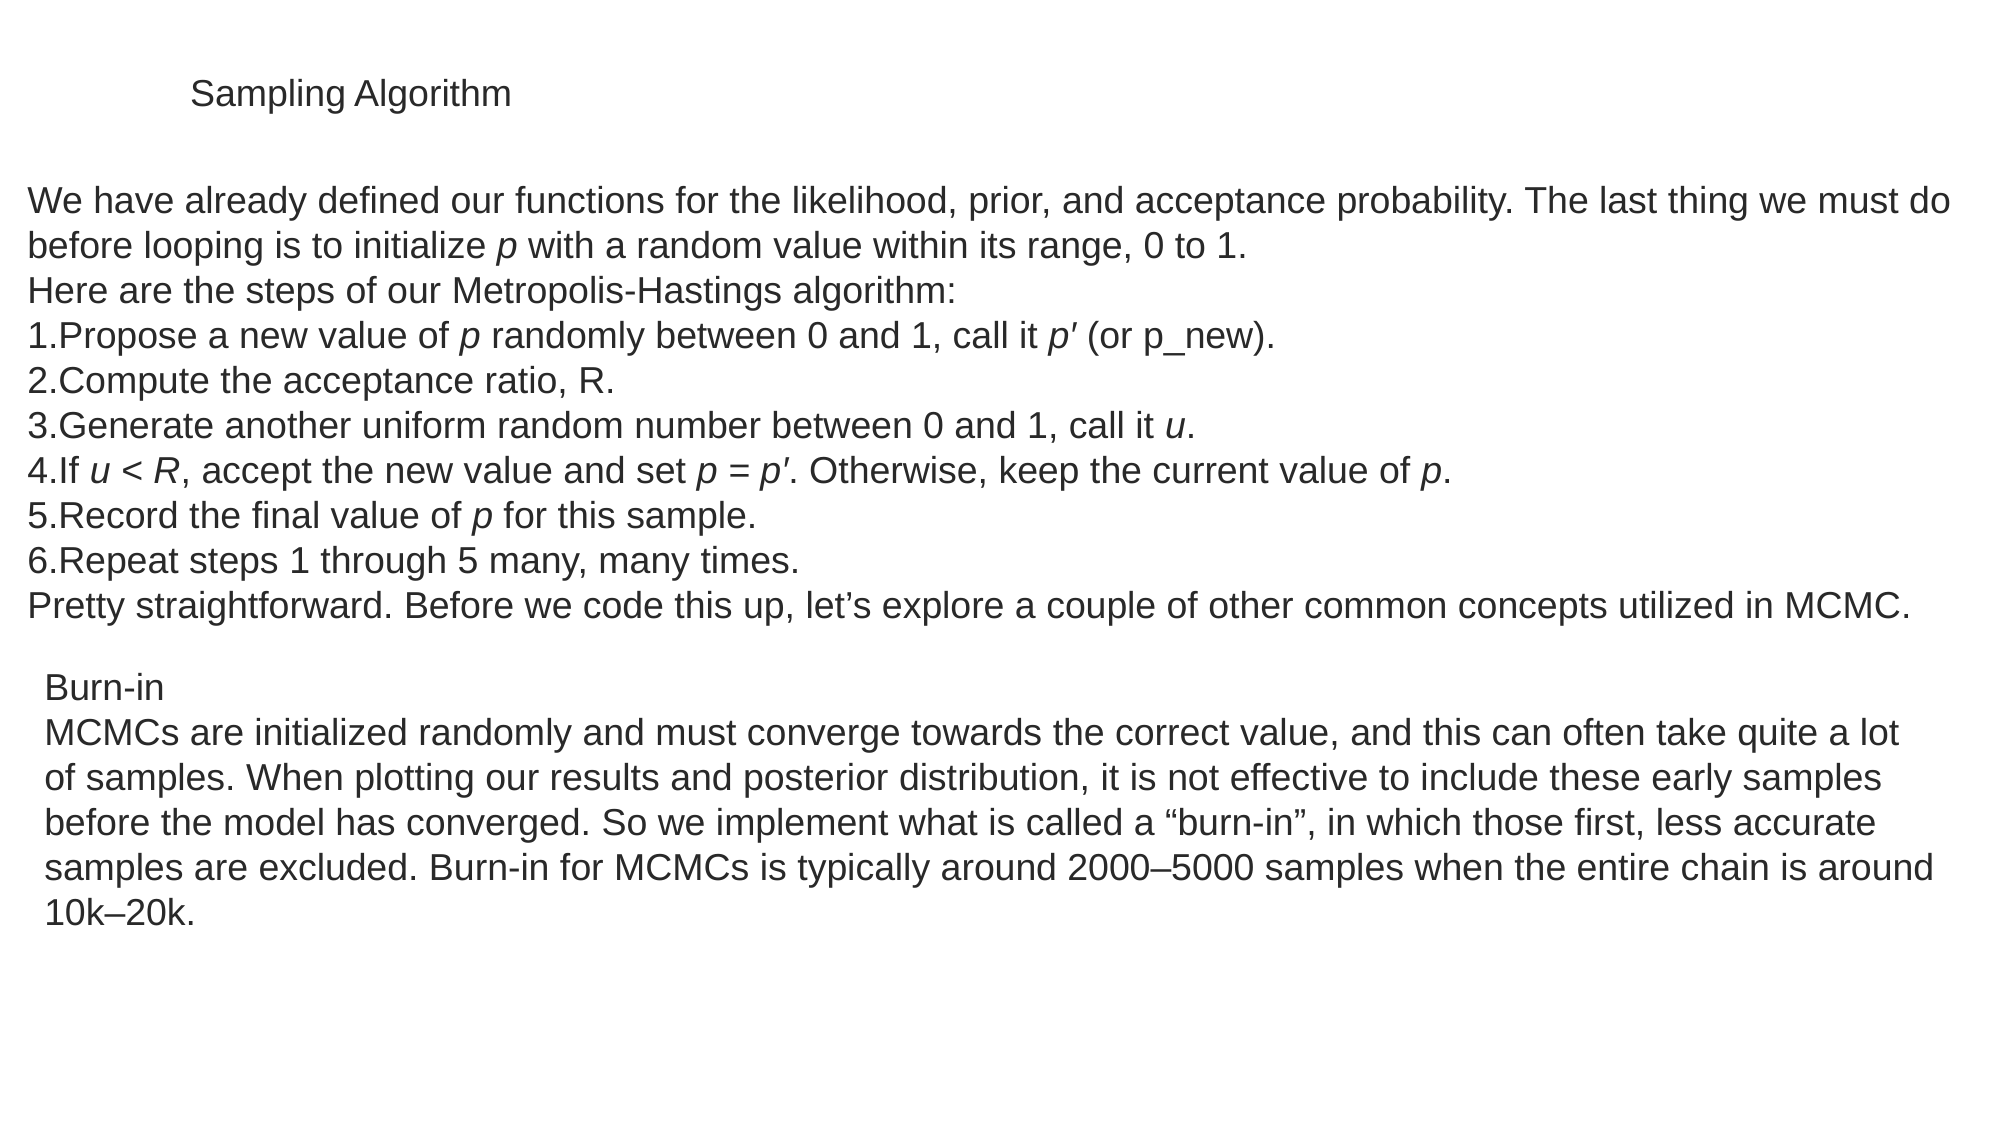

Sampling Algorithm
We have already defined our functions for the likelihood, prior, and acceptance probability. The last thing we must do before looping is to initialize p with a random value within its range, 0 to 1.
Here are the steps of our Metropolis-Hastings algorithm:
Propose a new value of p randomly between 0 and 1, call it p′ (or p_new).
Compute the acceptance ratio, R.
Generate another uniform random number between 0 and 1, call it u.
If u < R, accept the new value and set p = p′. Otherwise, keep the current value of p.
Record the final value of p for this sample.
Repeat steps 1 through 5 many, many times.
Pretty straightforward. Before we code this up, let’s explore a couple of other common concepts utilized in MCMC.
Burn-in
MCMCs are initialized randomly and must converge towards the correct value, and this can often take quite a lot of samples. When plotting our results and posterior distribution, it is not effective to include these early samples before the model has converged. So we implement what is called a “burn-in”, in which those first, less accurate samples are excluded. Burn-in for MCMCs is typically around 2000–5000 samples when the entire chain is around 10k–20k.